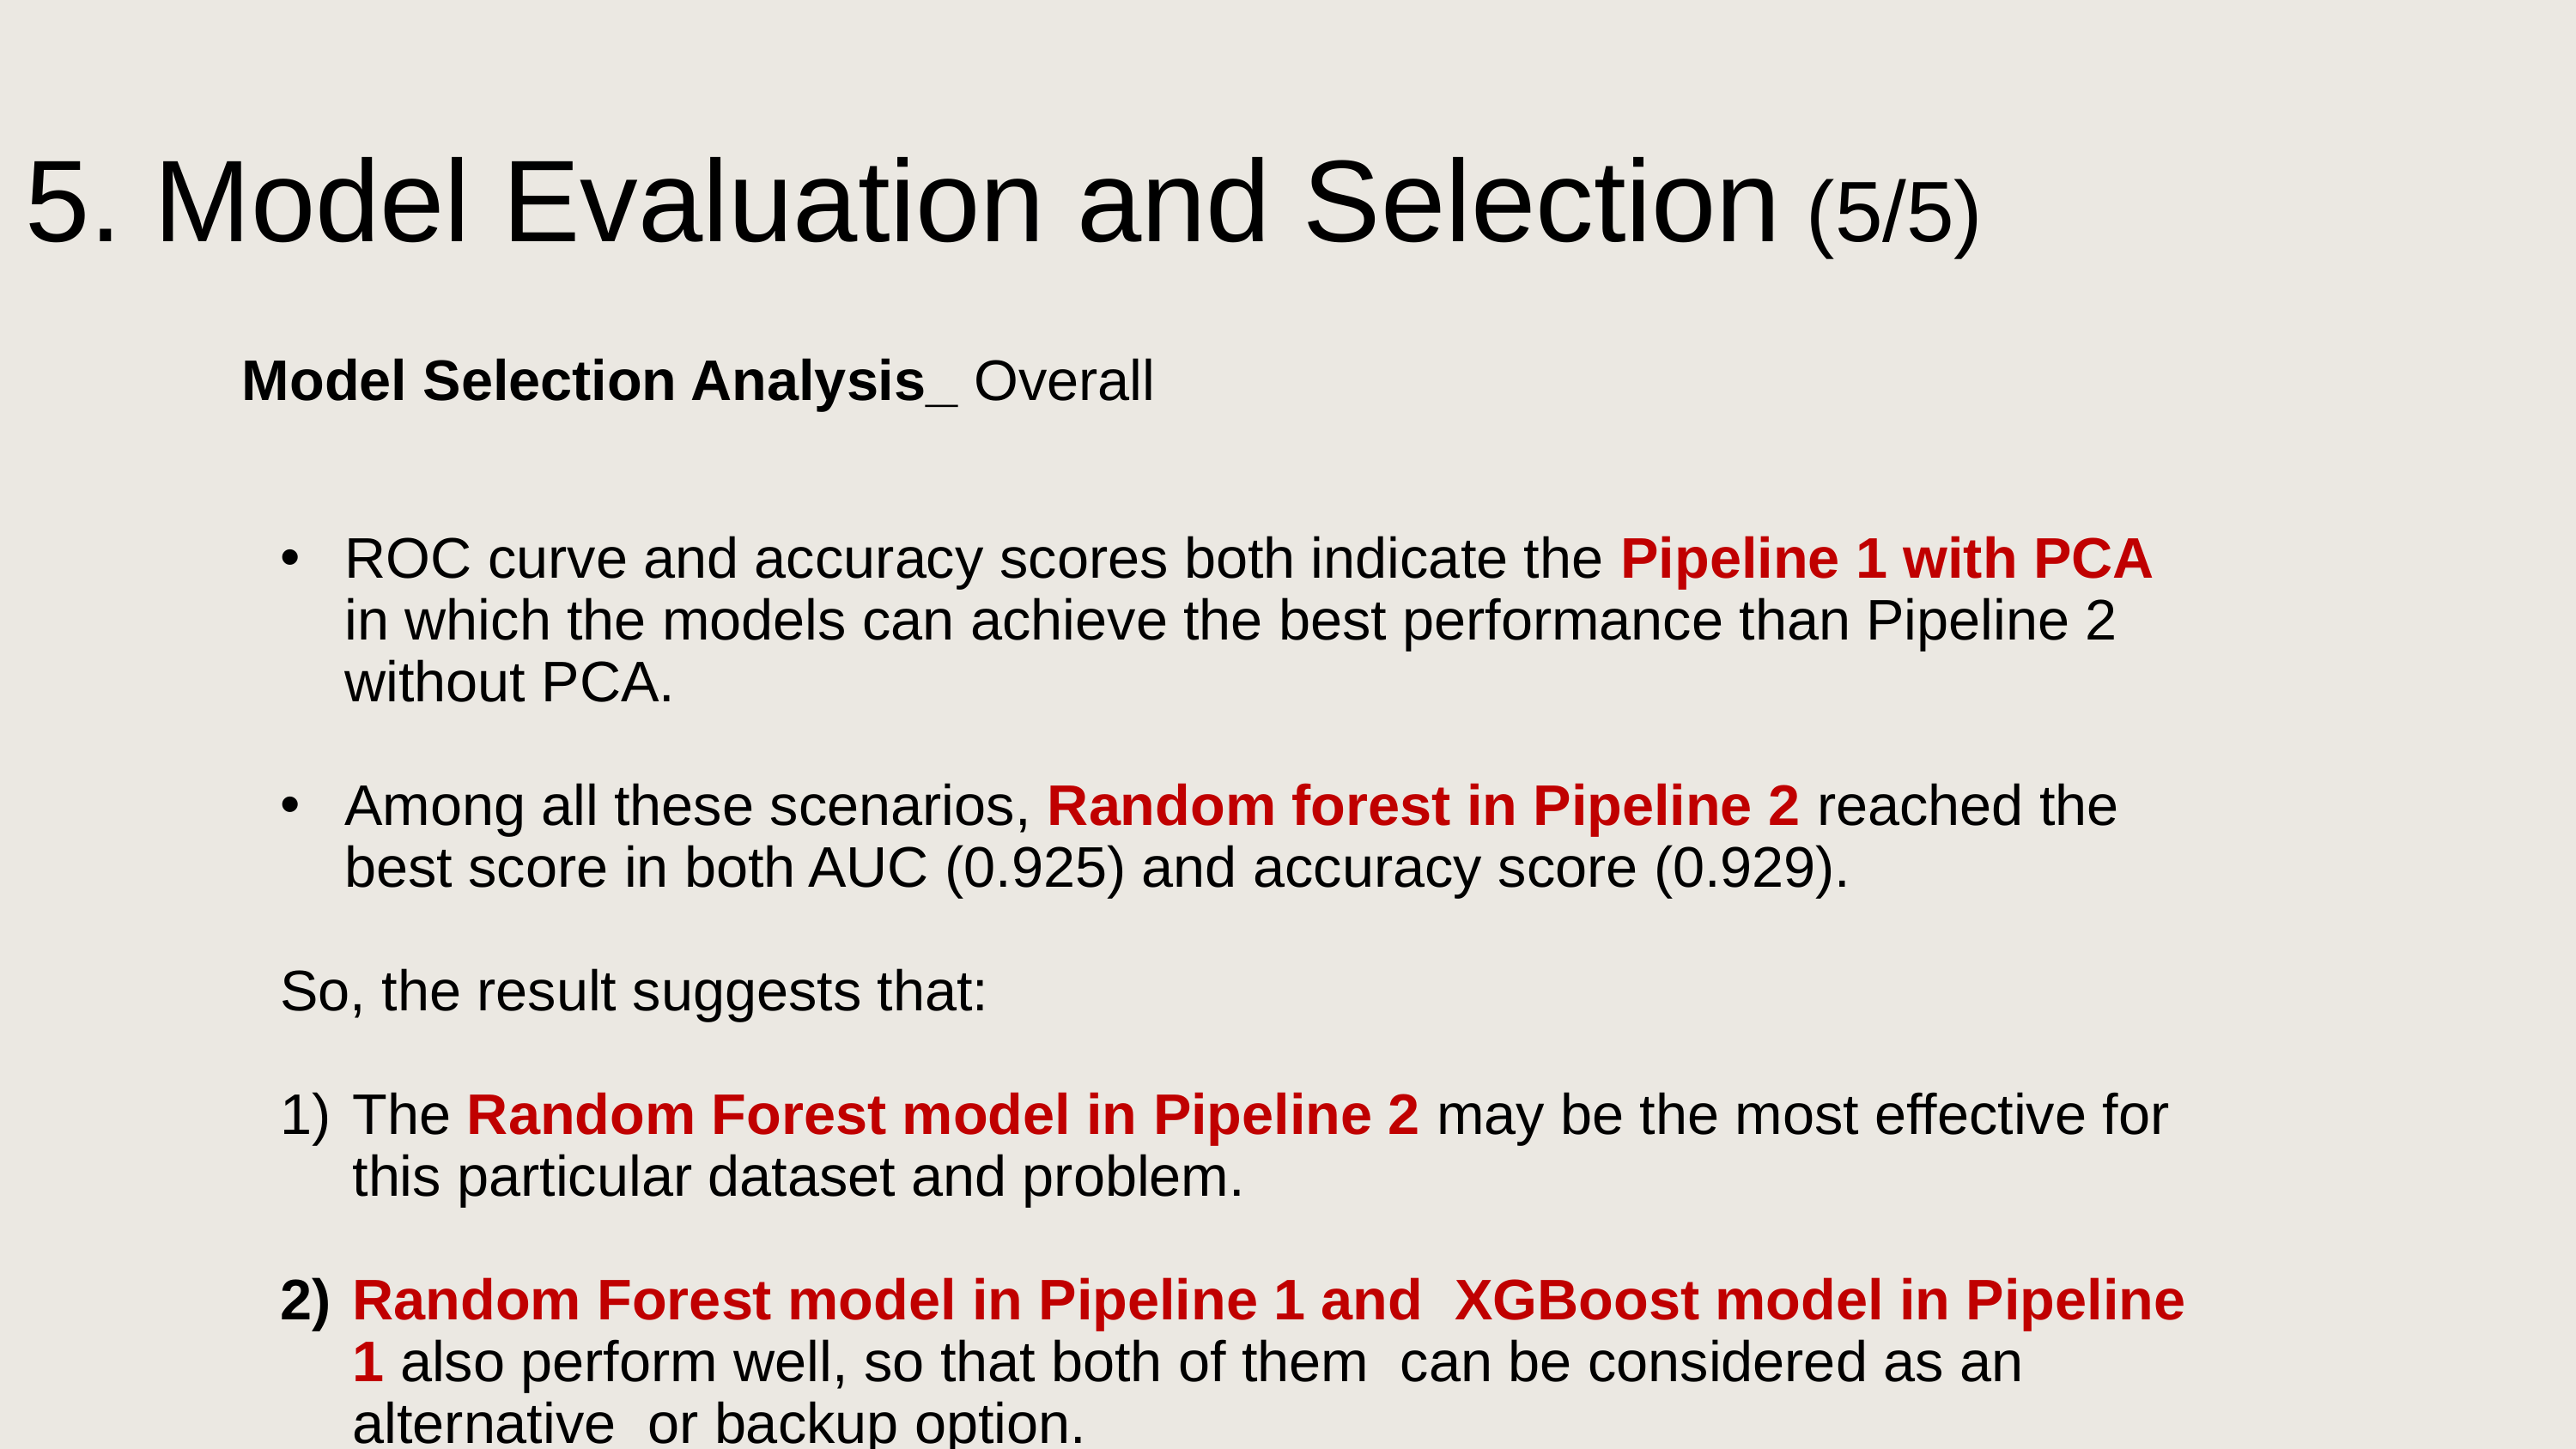

5.	Model Evaluation and Selection (5/5)
Model Selection Analysis_ Overall

ROC curve and accuracy scores both indicate the Pipeline 1 with PCA in which the models can achieve the best performance than Pipeline 2 without PCA.

Among all these scenarios, Random forest in Pipeline 2 reached the best score in both AUC (0.925) and accuracy score (0.929).

So, the result suggests that:

The Random Forest model in Pipeline 2 may be the most effective for this particular dataset and problem.

Random Forest model in Pipeline 1 and  XGBoost model in Pipeline 1 also perform well, so that both of them  can be considered as an alternative  or backup option.